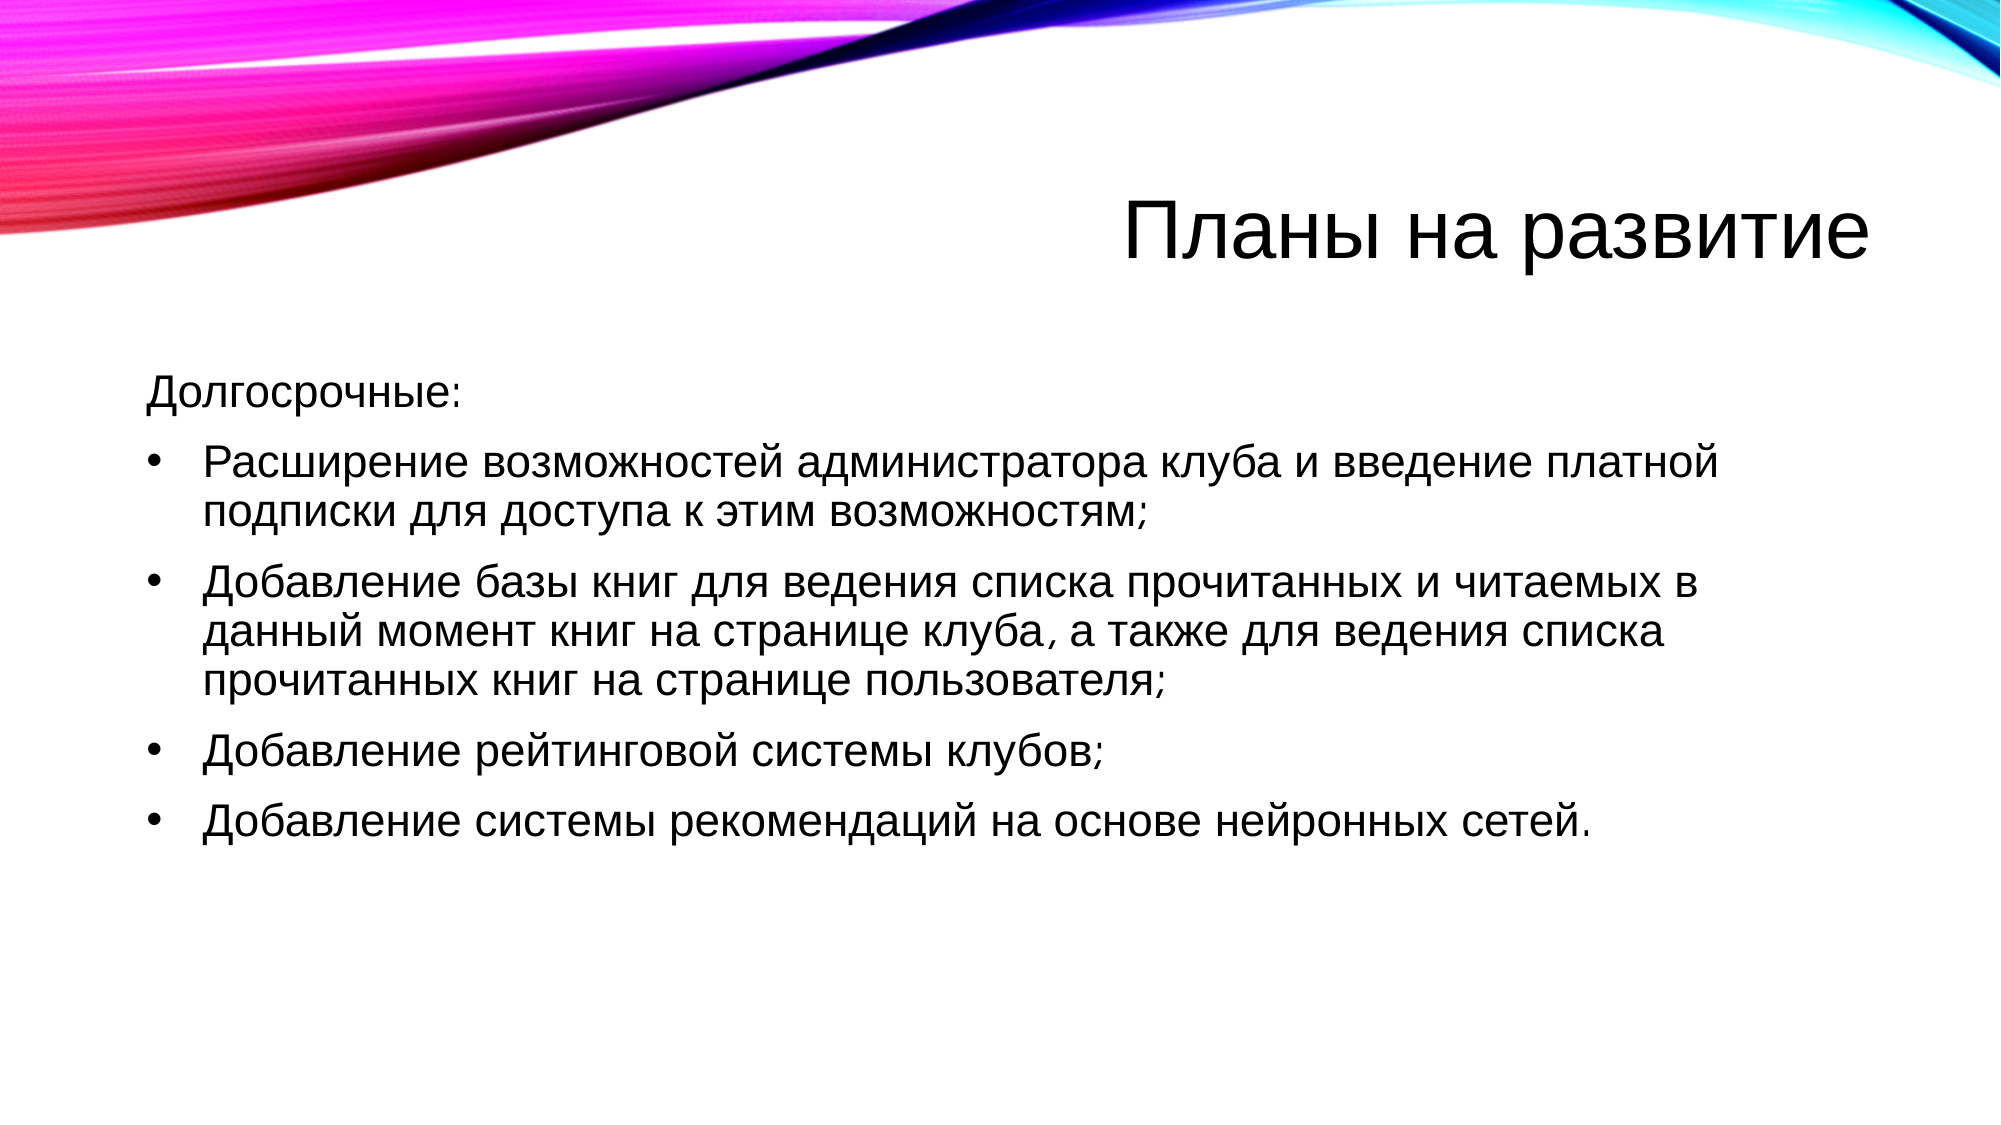

# Планы на развитие
Долгосрочные:
Расширение возможностей администратора клуба и введение платной подписки для доступа к этим возможностям;
Добавление базы книг для ведения списка прочитанных и читаемых в данный момент книг на странице клуба, а также для ведения списка прочитанных книг на странице пользователя;
Добавление рейтинговой системы клубов;
Добавление системы рекомендаций на основе нейронных сетей.